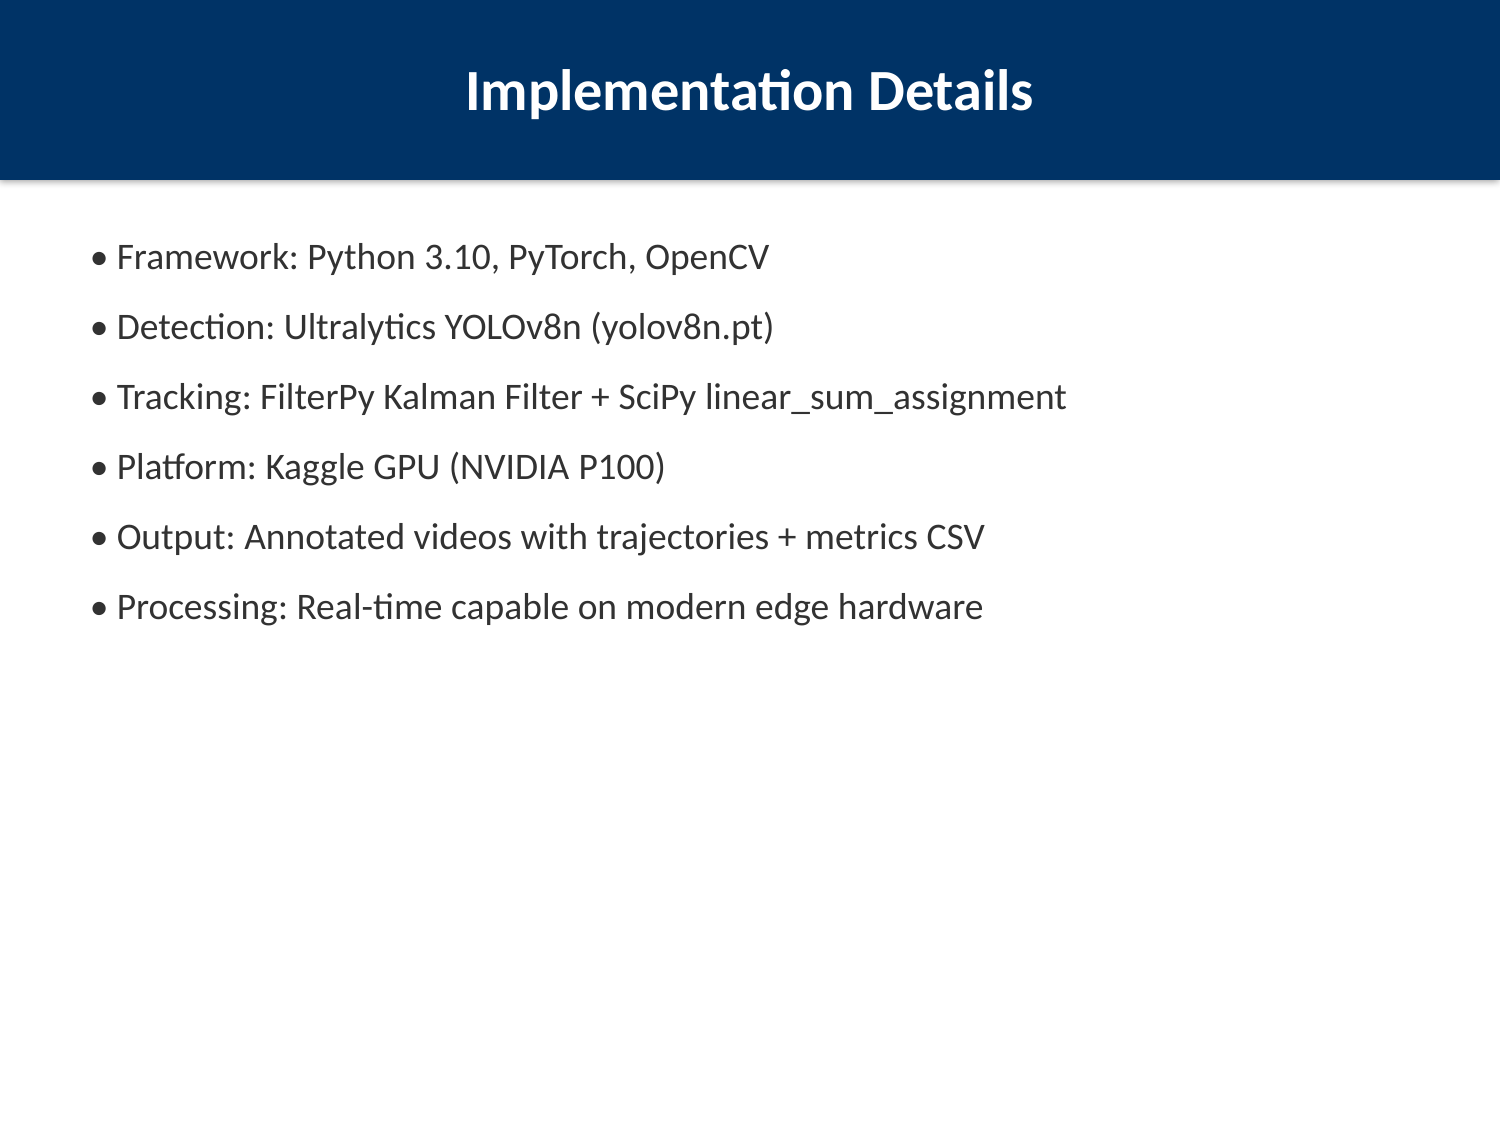

Implementation Details
• Framework: Python 3.10, PyTorch, OpenCV
• Detection: Ultralytics YOLOv8n (yolov8n.pt)
• Tracking: FilterPy Kalman Filter + SciPy linear_sum_assignment
• Platform: Kaggle GPU (NVIDIA P100)
• Output: Annotated videos with trajectories + metrics CSV
• Processing: Real-time capable on modern edge hardware